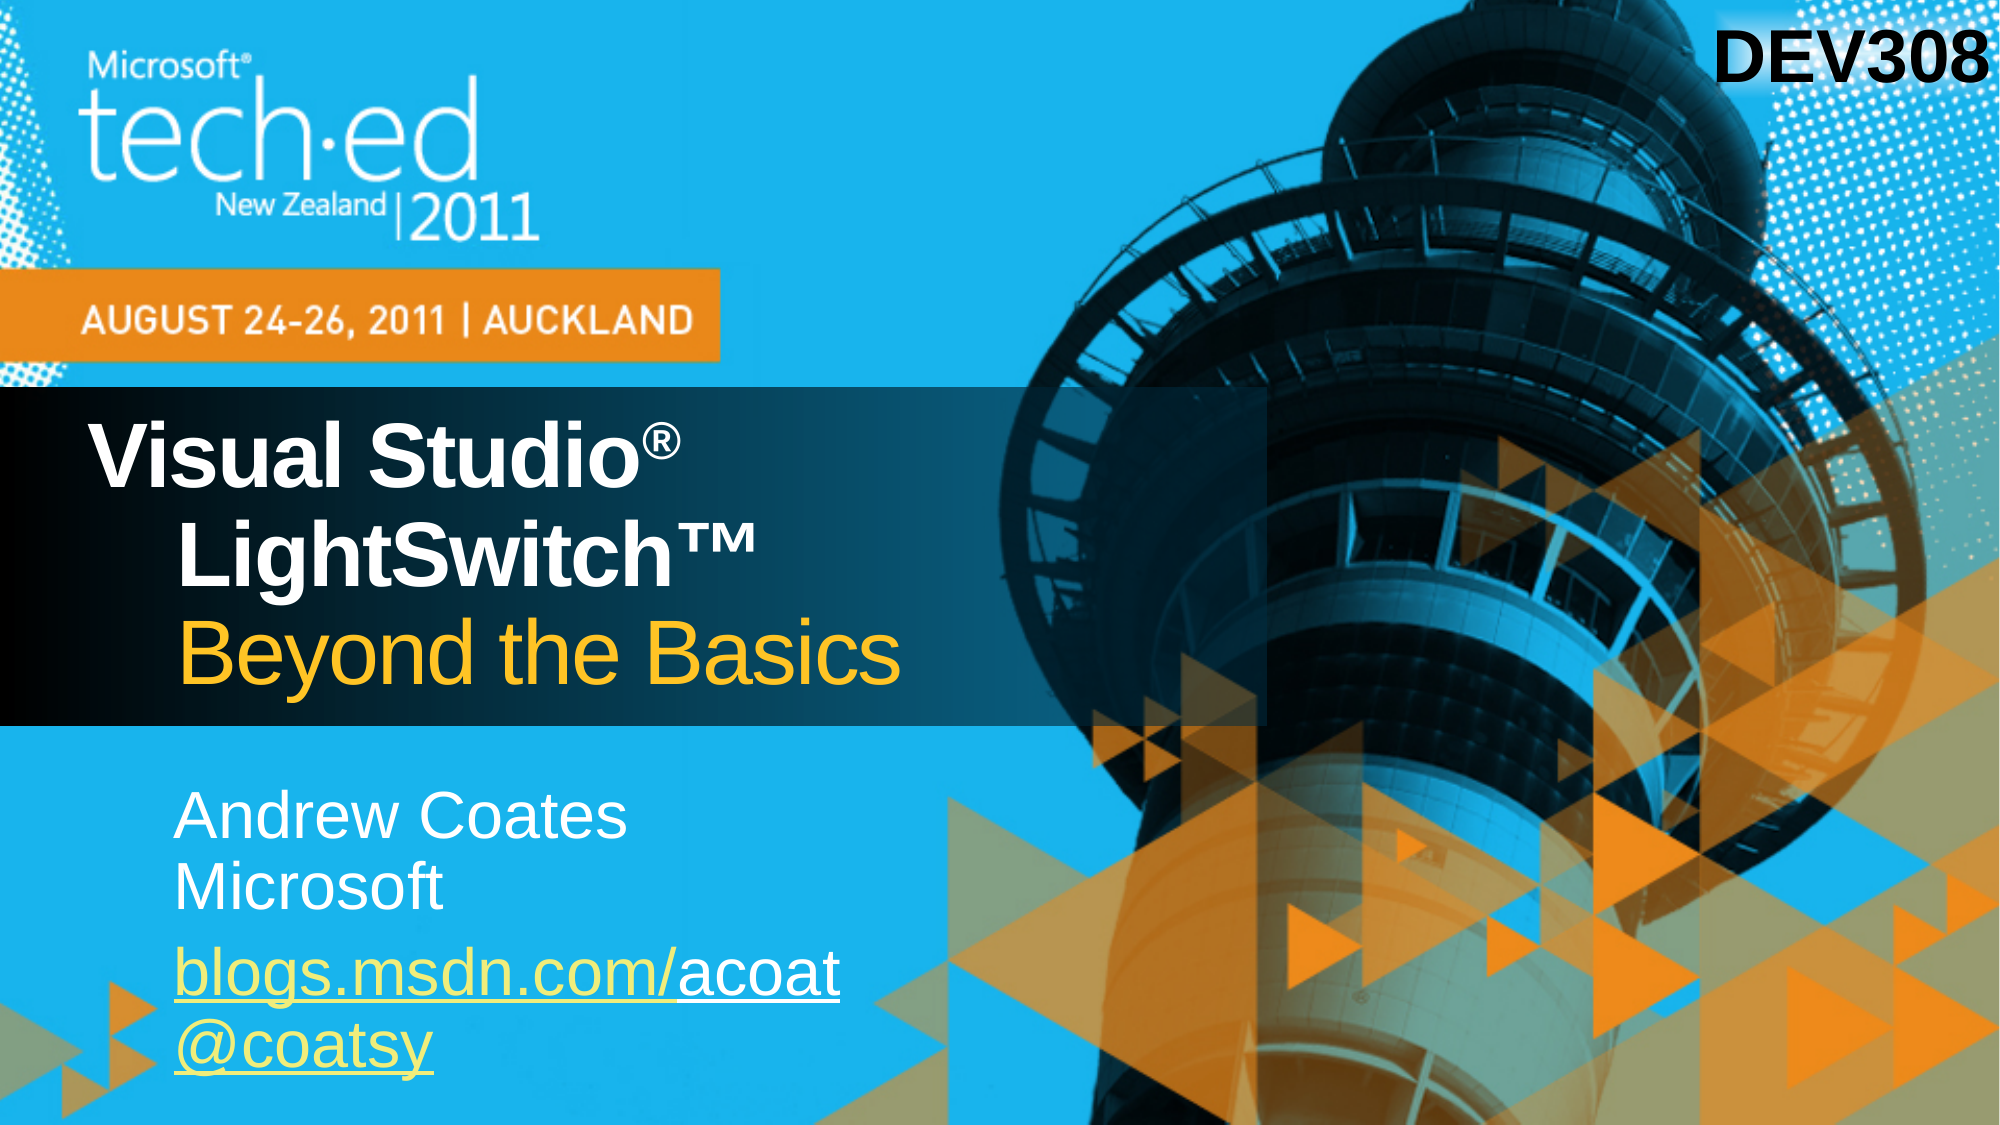

DEV308
Visual Studio®
LightSwitch™
Beyond the Basics
Andrew Coates
Microsoft
blogs.msdn.com/acoat
@coatsy